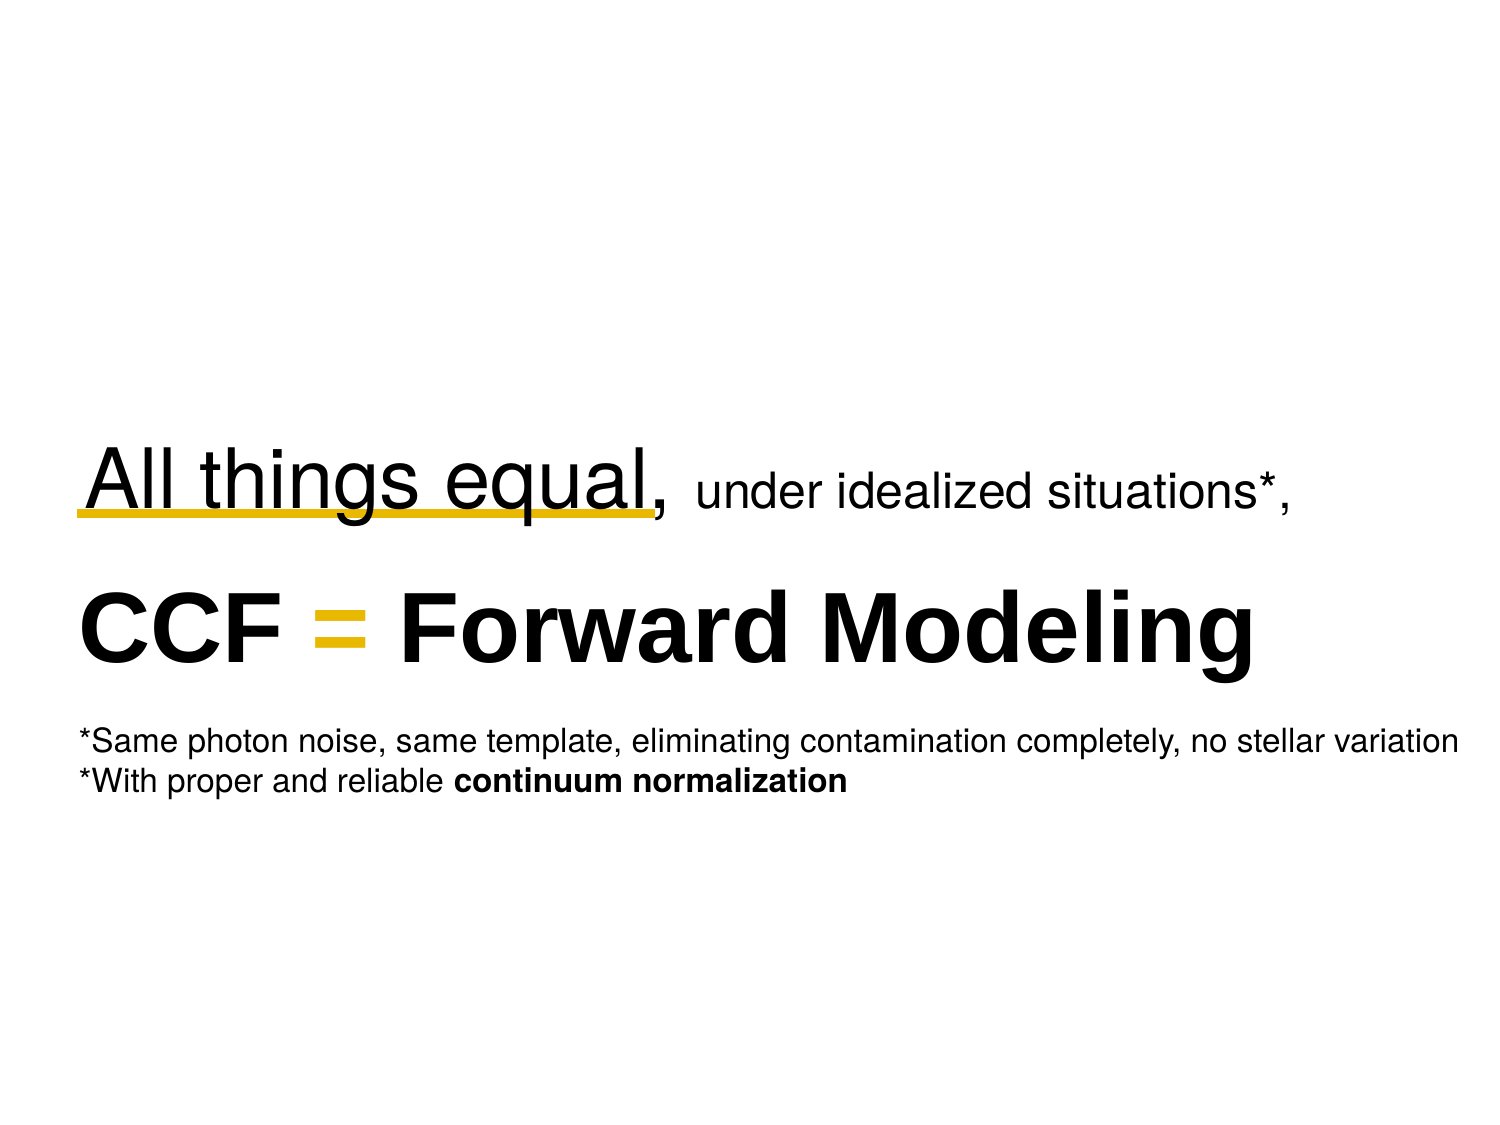

All things equal, under idealized situations*,
CCF = Forward Modeling
*Same photon noise, same template, eliminating contamination completely, no stellar variation
*With proper and reliable continuum normalization